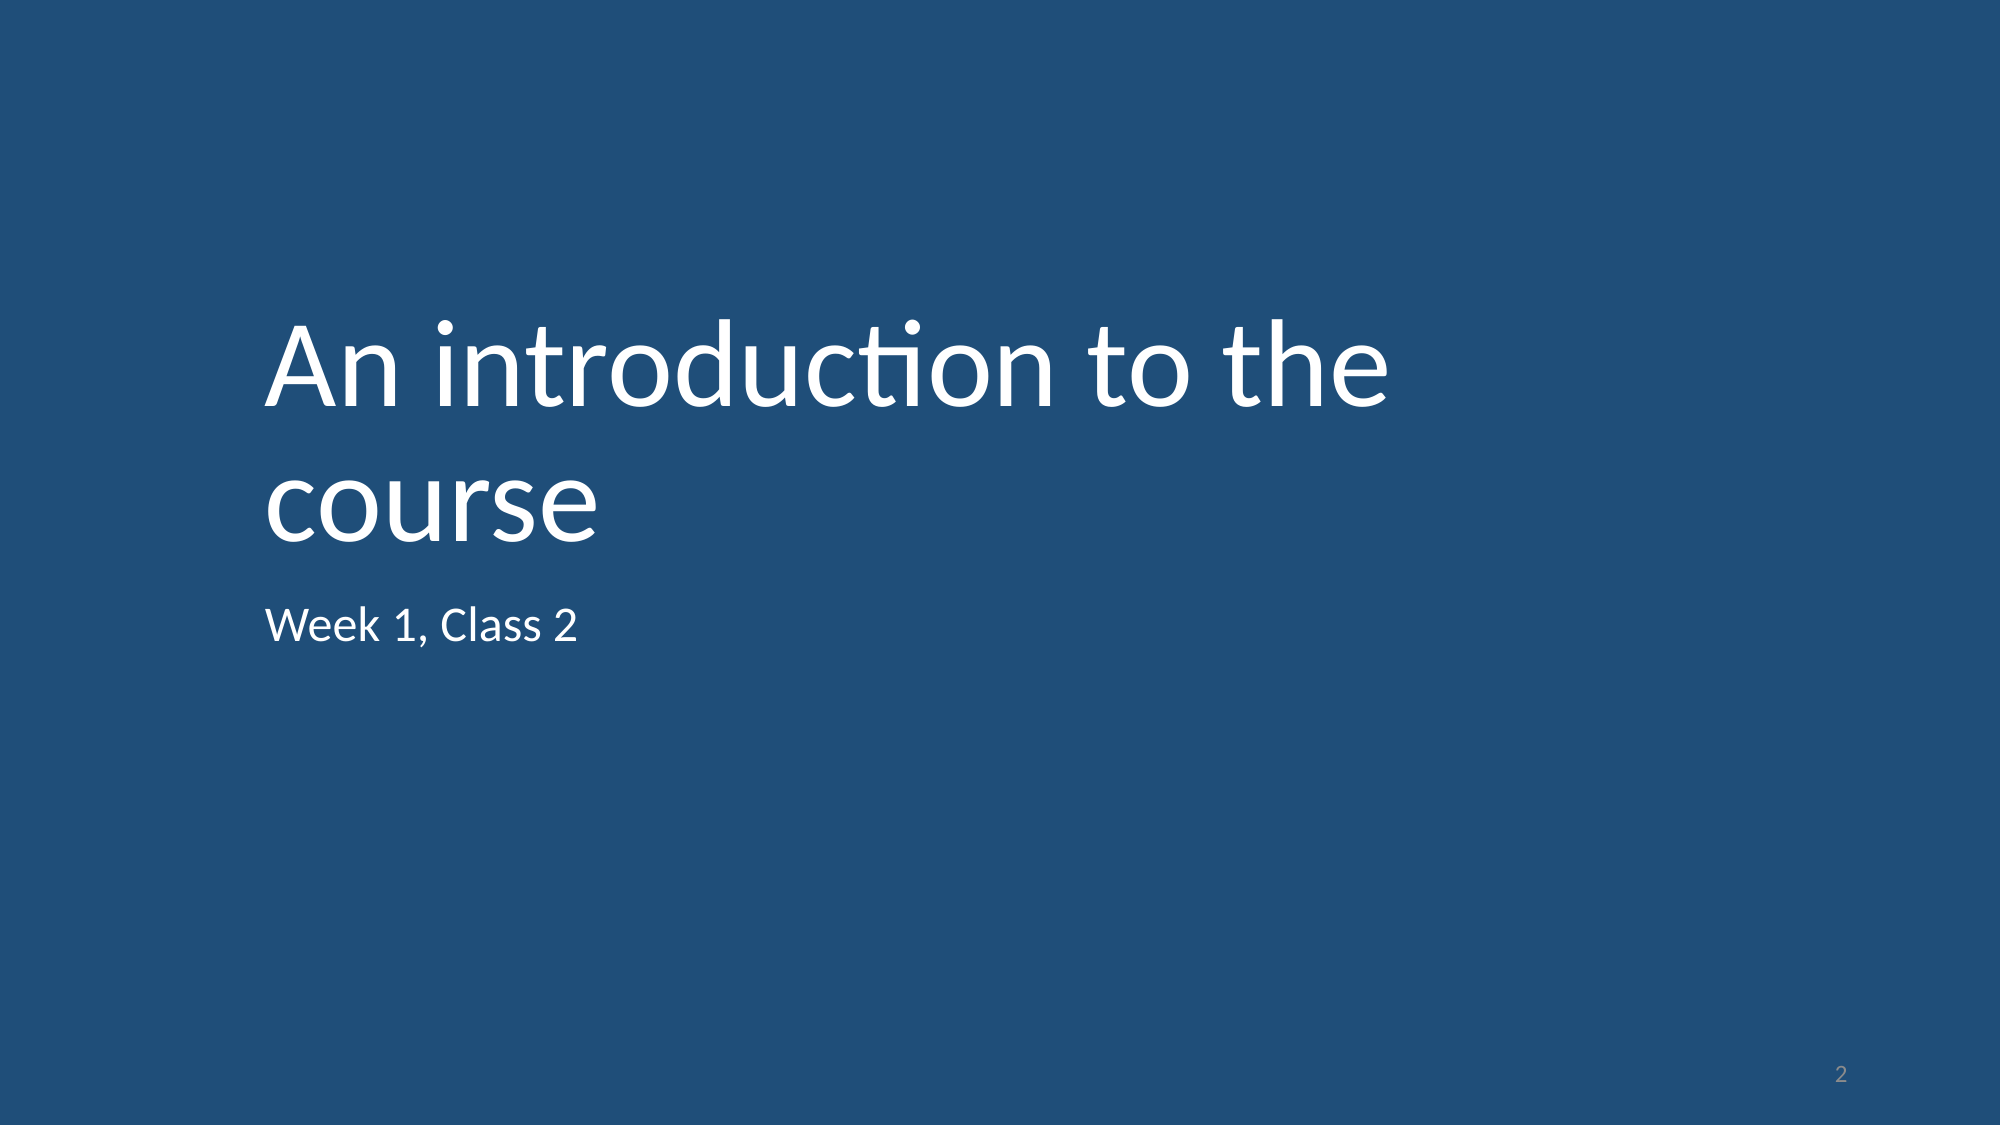

# An introduction to the course
Week 1, Class 2
2